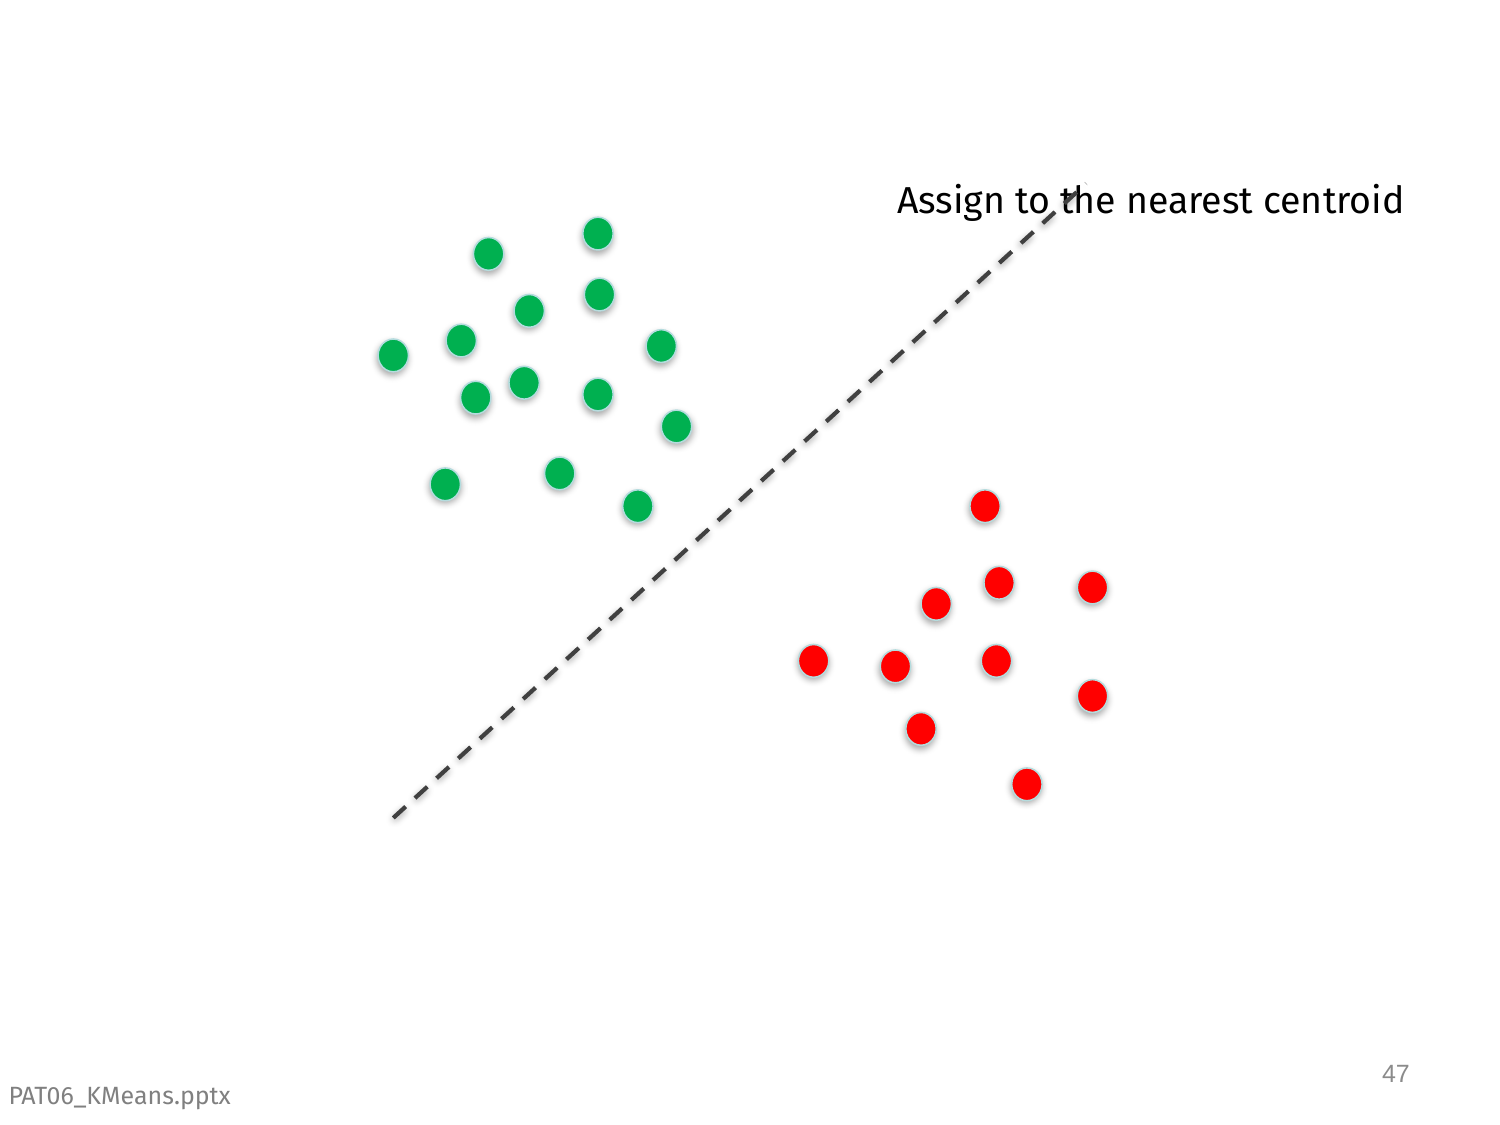

Assign to the nearest centroid

47
PAT06_KMeans.pptx